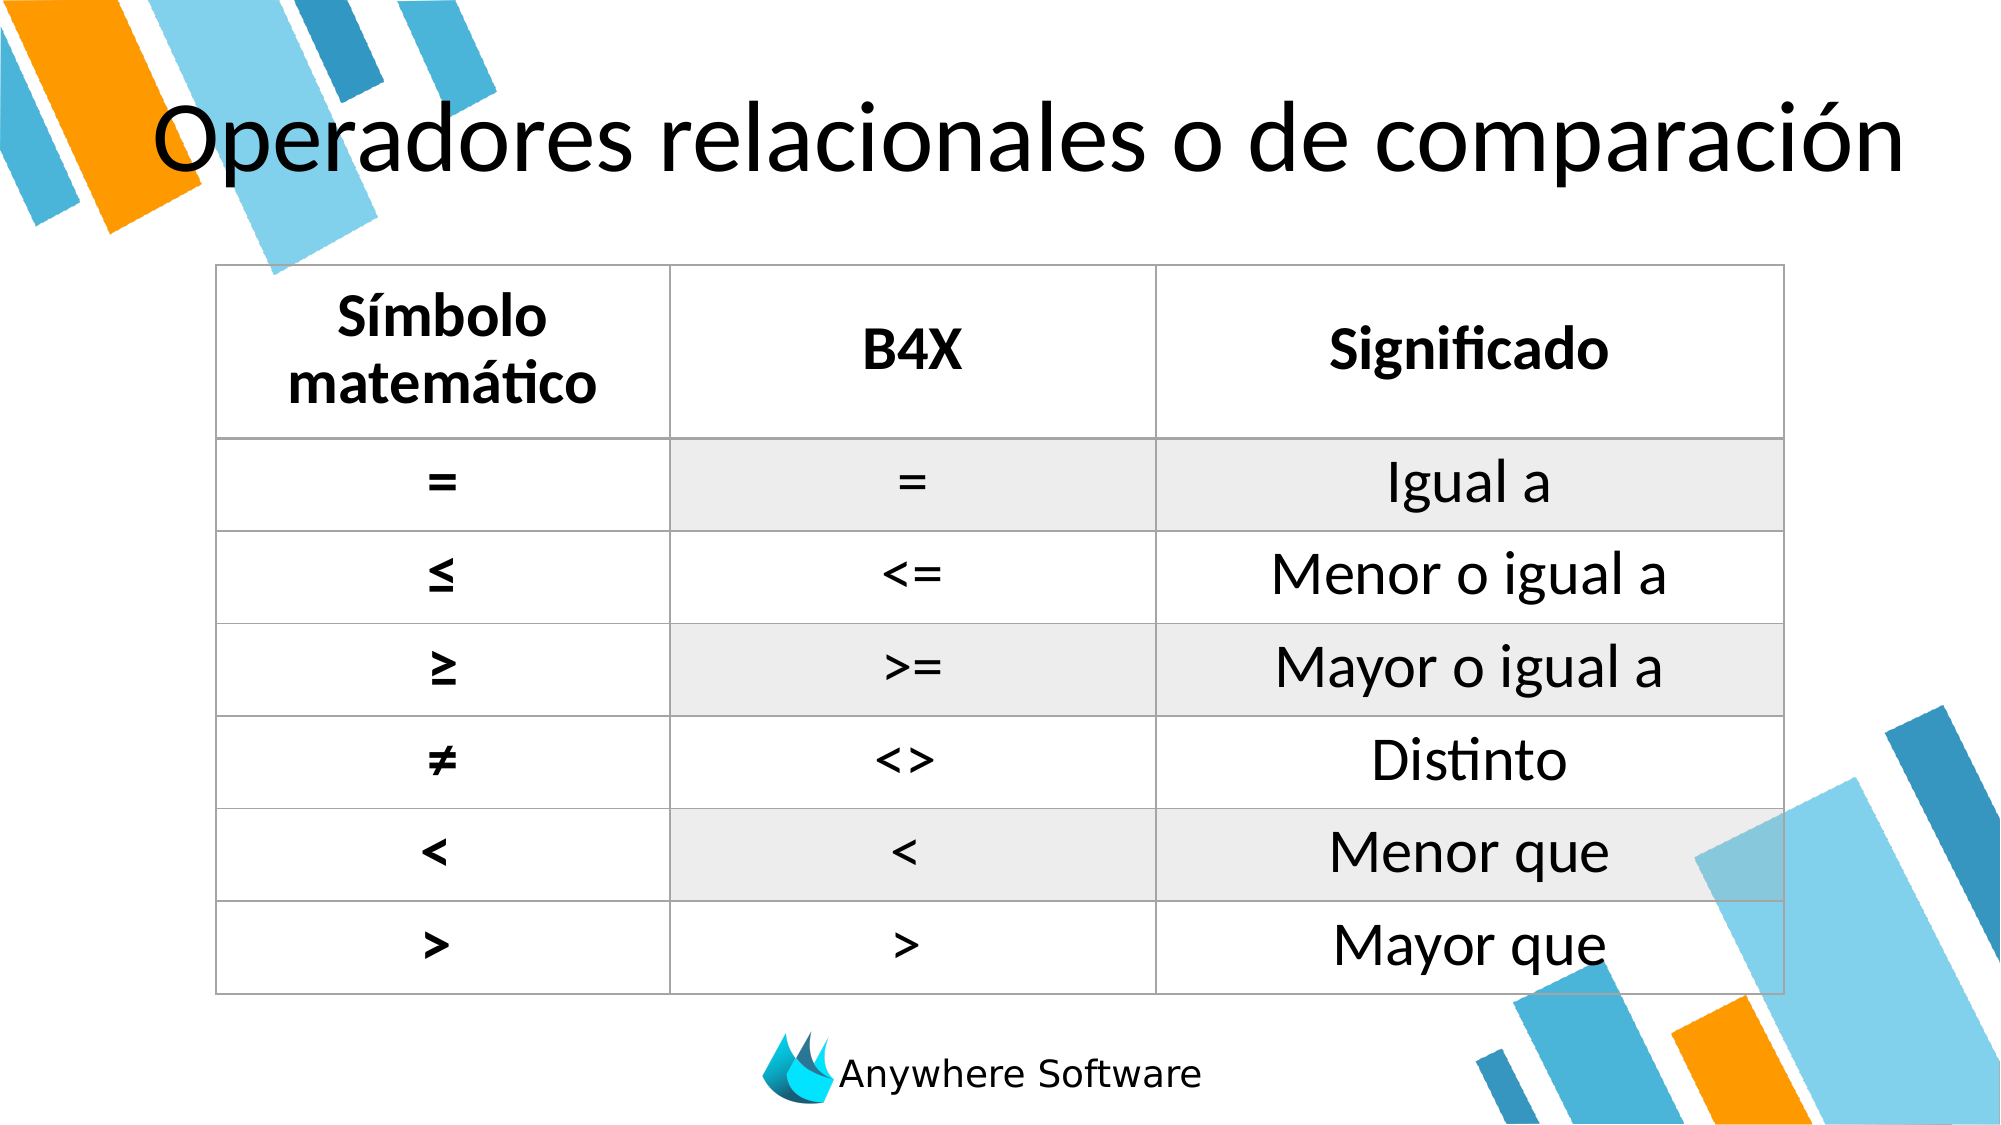

# Operadores relacionales o de comparación
| Símbolo matemático | B4X | Significado |
| --- | --- | --- |
| = | = | Igual a |
| ≤ | <= | Menor o igual a |
| ≥ | >= | Mayor o igual a |
| ≠ | <> | Distinto |
| < | < | Menor que |
| > | > | Mayor que |